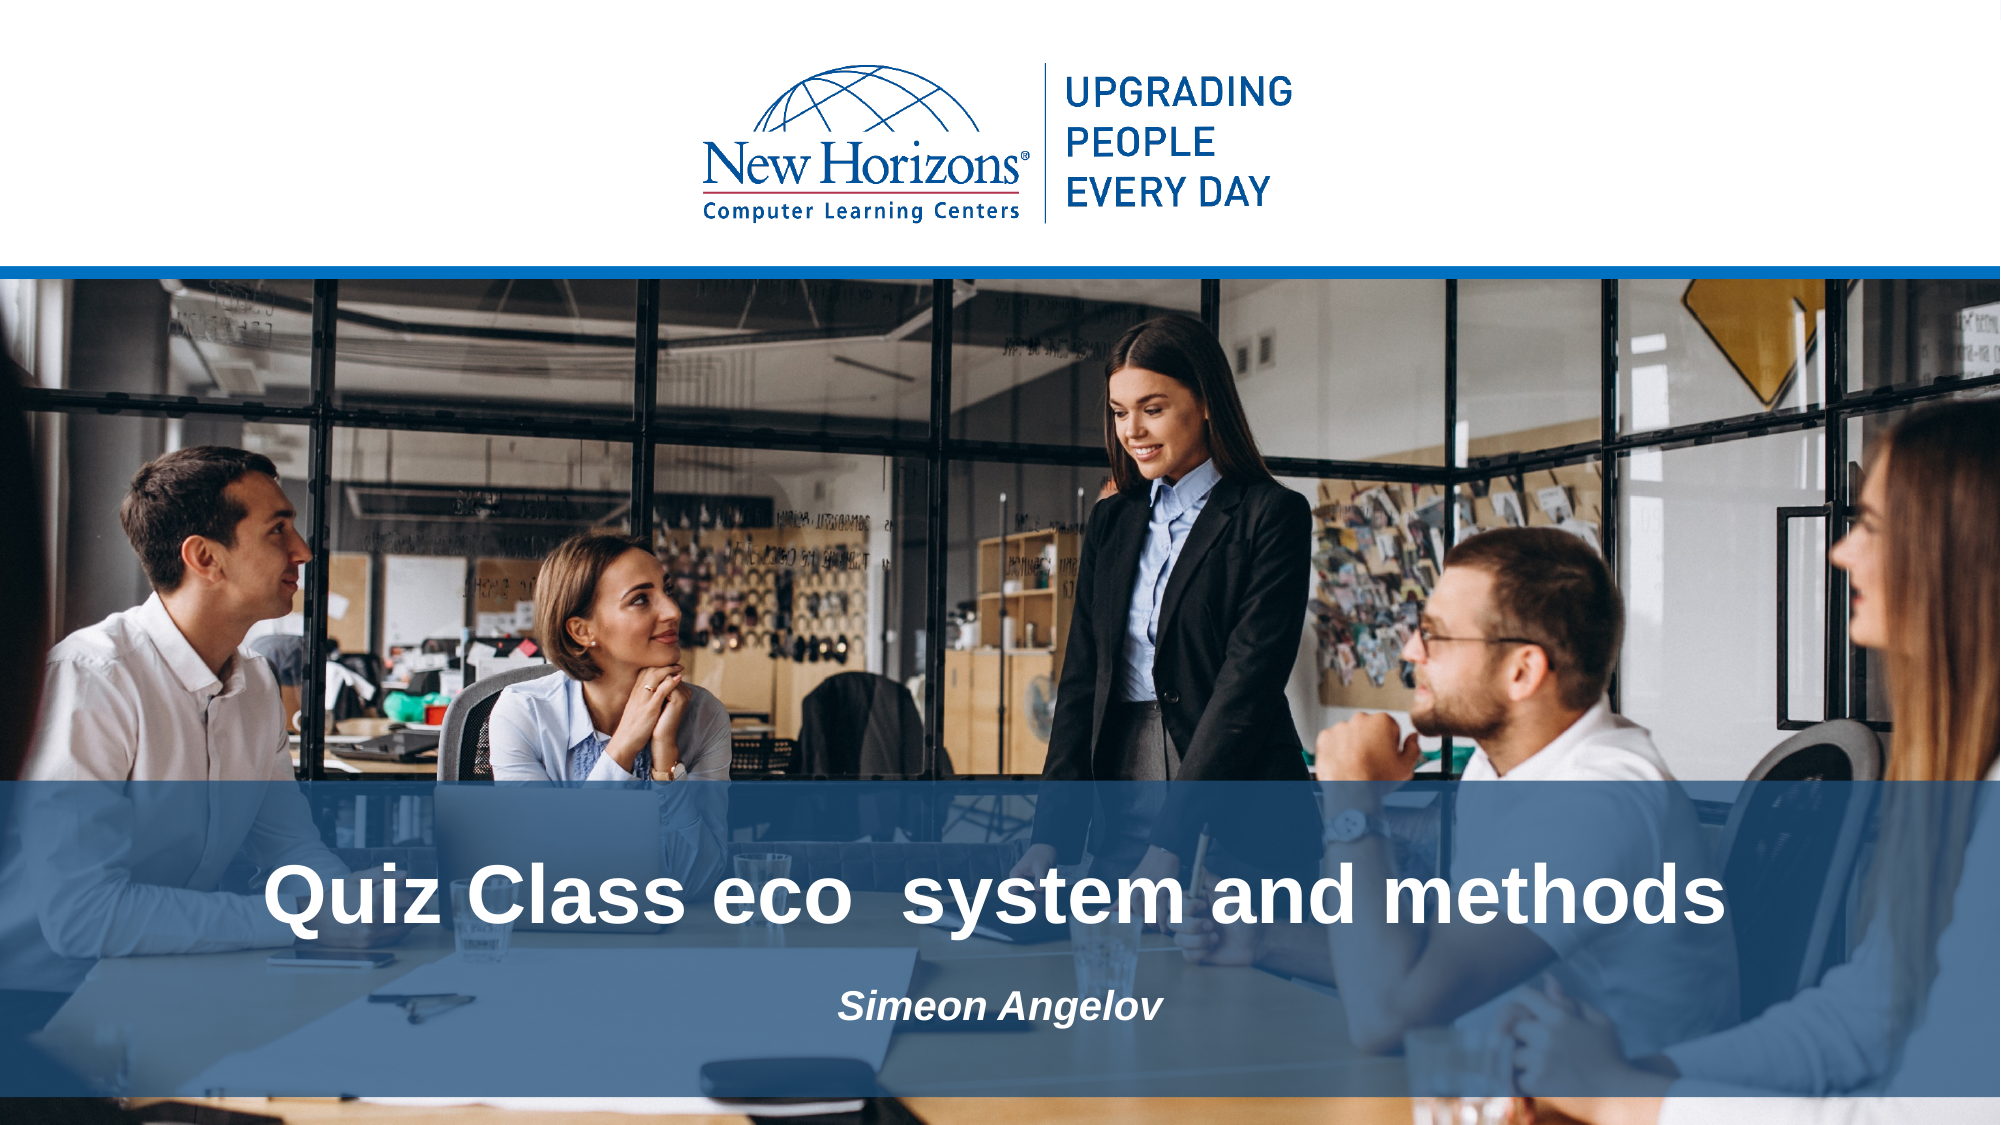

# Quiz Class eco  system and methods
Simeon Angelov